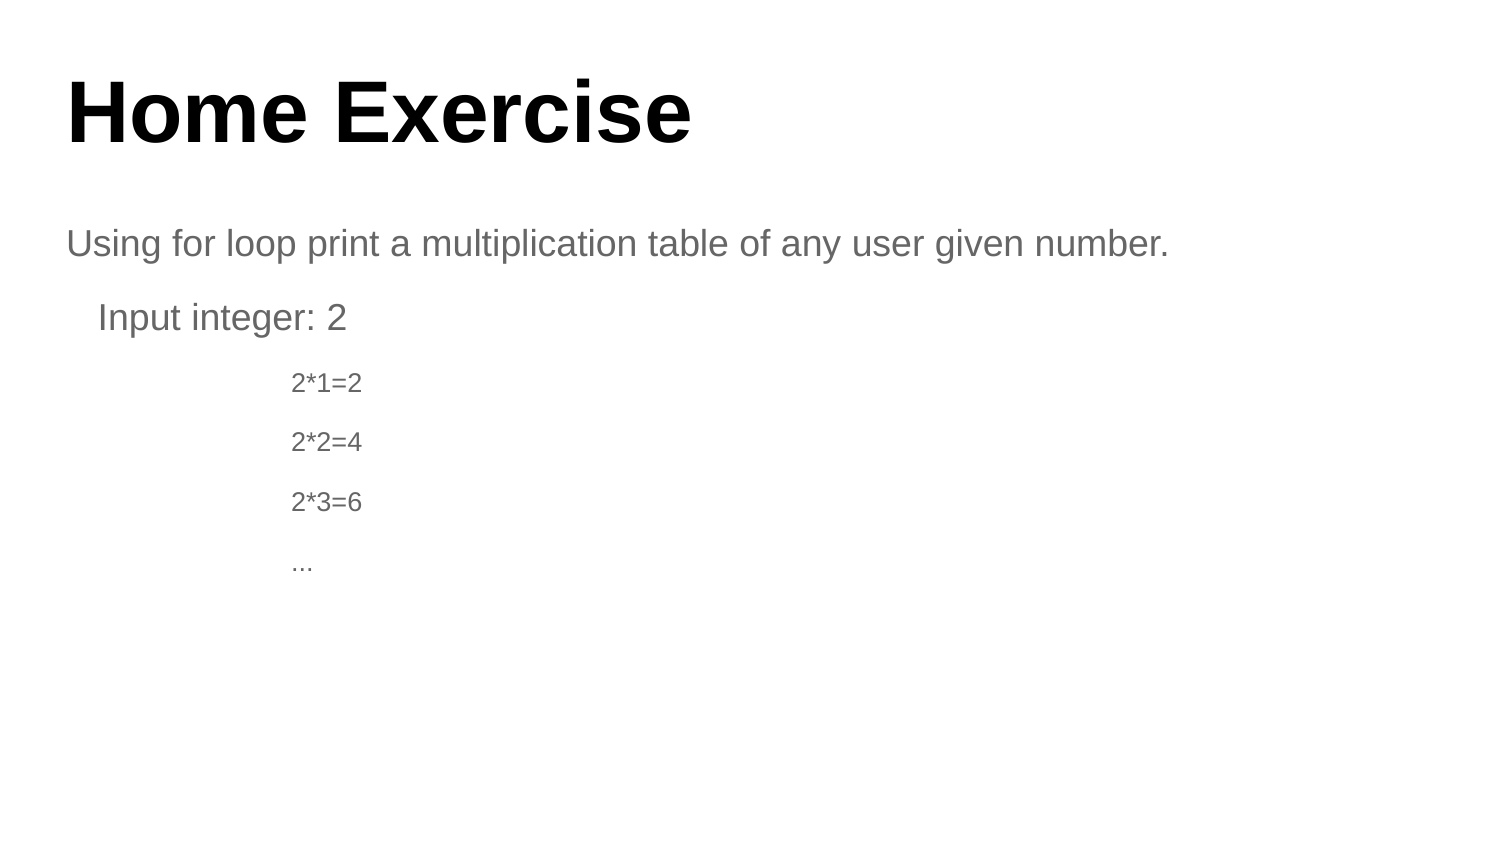

# Home Exercise
Using for loop print a multiplication table of any user given number.
   Input integer: 2
2*1=2
2*2=4
2*3=6
...